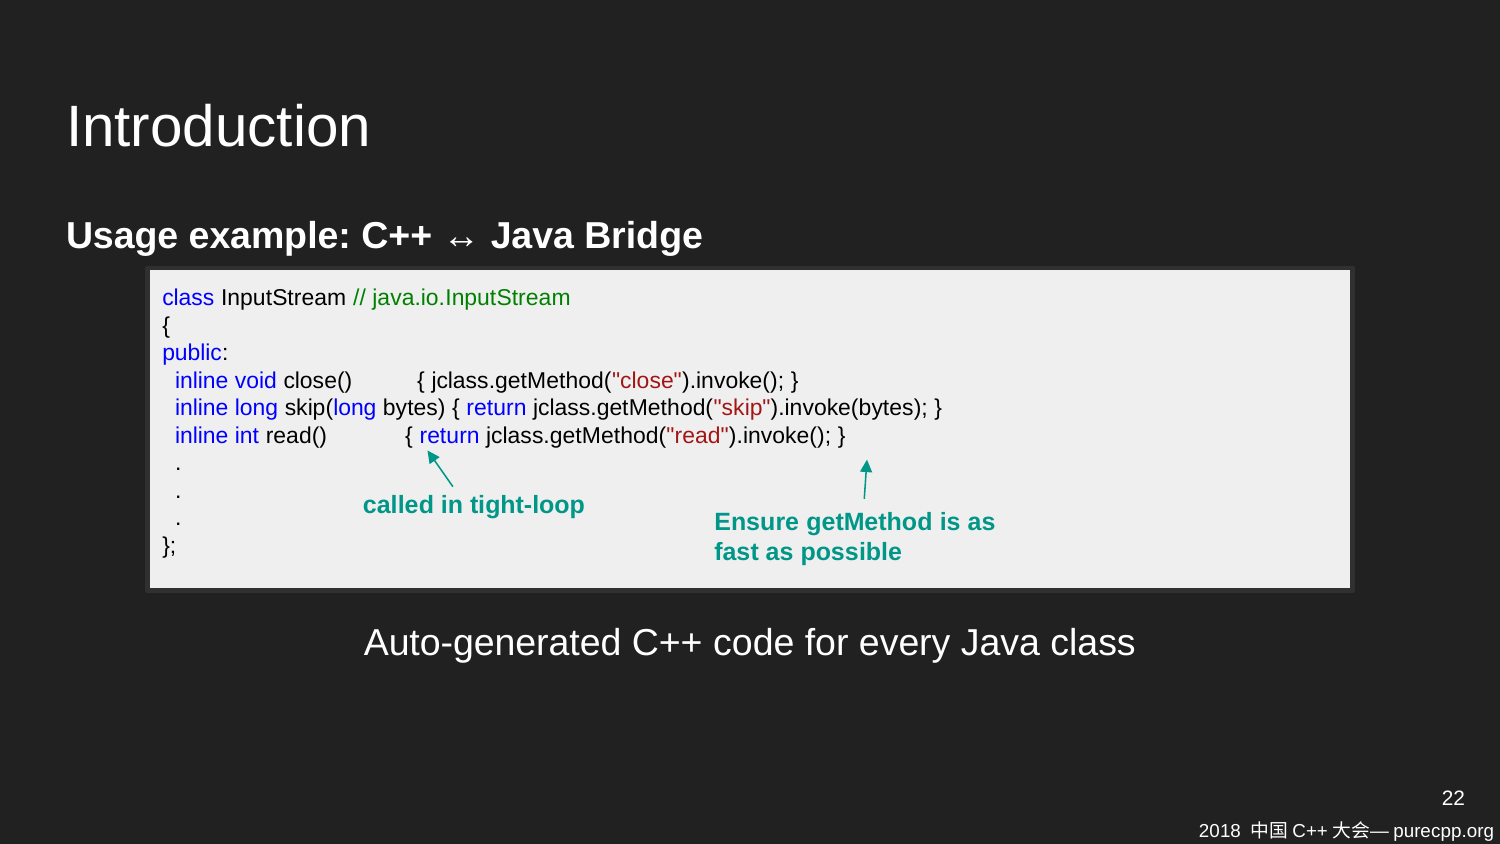

# Introduction
Usage example: C++ ↔ Java Bridge
class InputStream // java.io.InputStream
{
public:
  inline void close()          { jclass.getMethod("close").invoke(); }
  inline long skip(long bytes) { return jclass.getMethod("skip").invoke(bytes); }
  inline int read()            { return jclass.getMethod("read").invoke(); }
  .
  .
  .
};

called in tight-loop
Ensure getMethod is as fast as possible
Auto-generated C++ code for every Java class
22